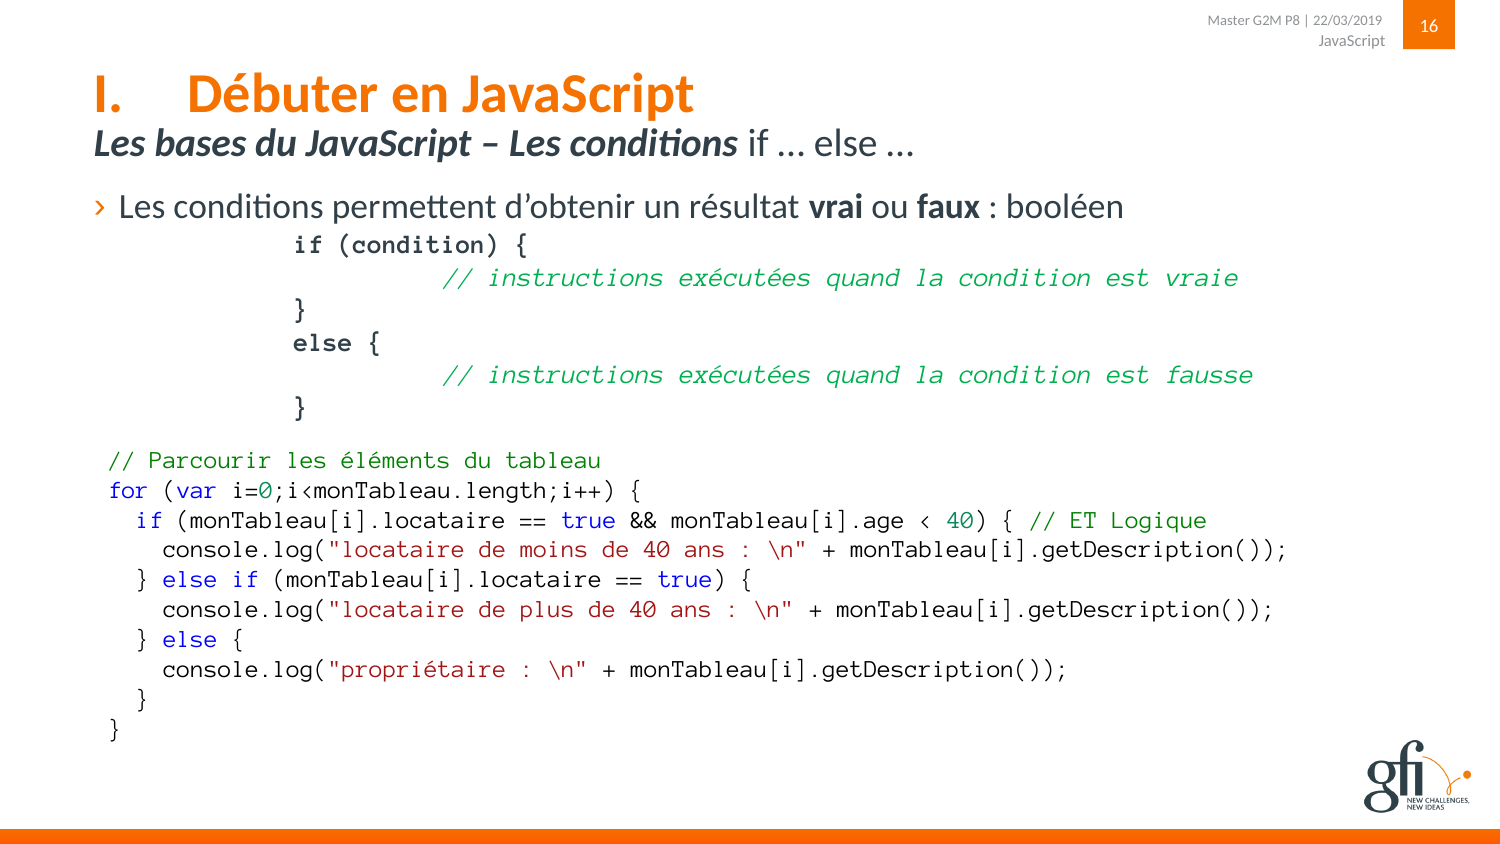

16
JavaScript
Master G2M P8 | 22/03/2019
# Débuter en JavaScript
Les bases du JavaScript – Les conditions if … else …
Les conditions permettent d’obtenir un résultat vrai ou faux : booléen
	if (condition) {
  		// instructions exécutées quand la condition est vraie
	}
	else {
 		// instructions exécutées quand la condition est fausse
	}

// Parcourir les éléments du tableau
for (var i=0;i<monTableau.length;i++) {
  if (monTableau[i].locataire == true && monTableau[i].age < 40) { // ET Logique
    console.log("locataire de moins de 40 ans : \n" + monTableau[i].getDescription());
  } else if (monTableau[i].locataire == true) {
    console.log("locataire de plus de 40 ans : \n" + monTableau[i].getDescription());
  } else {
    console.log("propriétaire : \n" + monTableau[i].getDescription());
  }
}